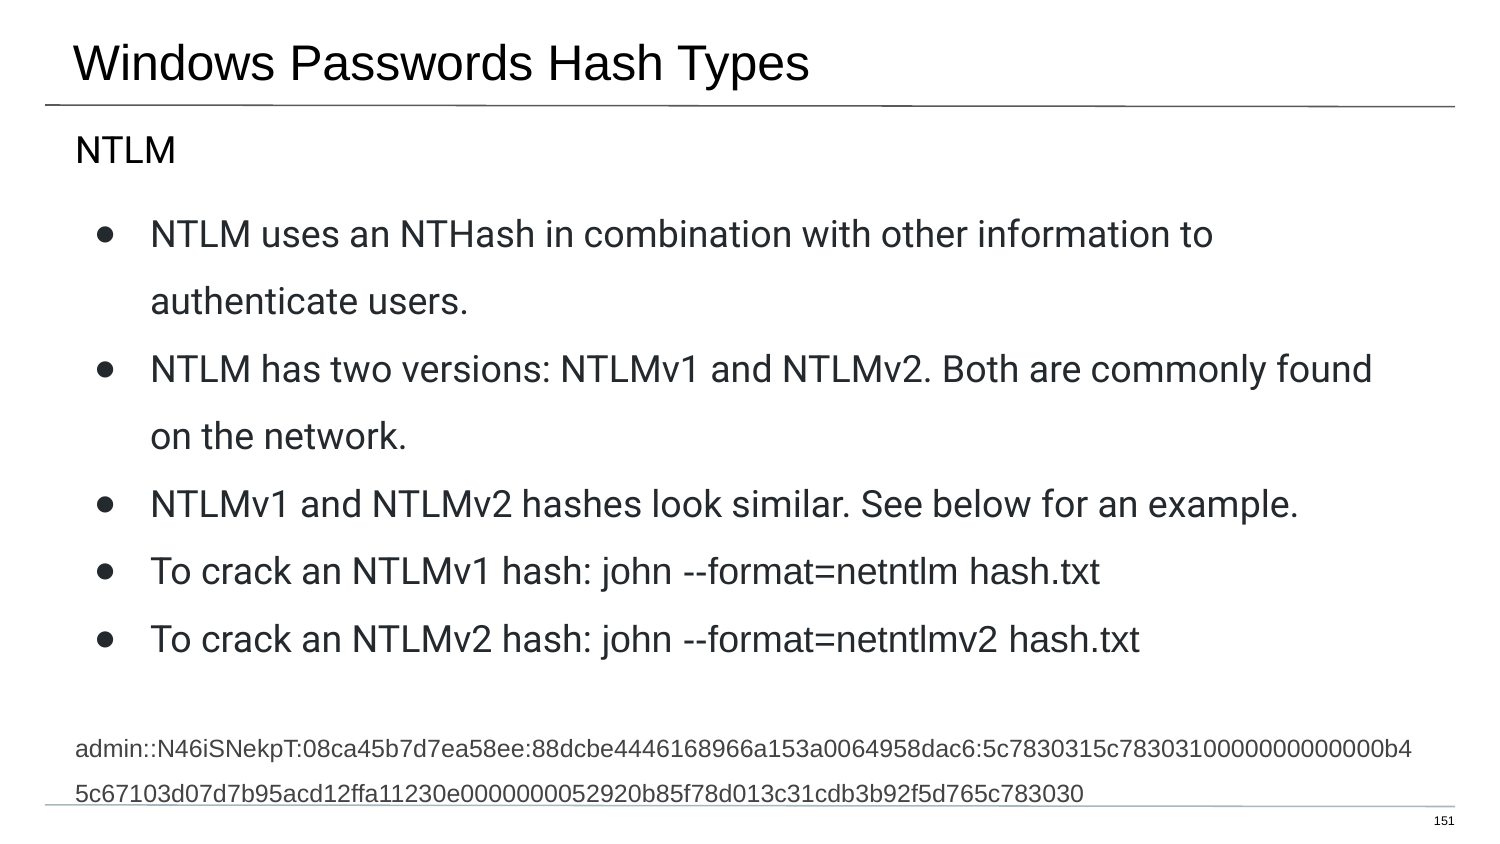

# Windows Passwords Hash Types
NTLM
NTLM uses an NTHash in combination with other information to authenticate users.
NTLM has two versions: NTLMv1 and NTLMv2. Both are commonly found on the network.
NTLMv1 and NTLMv2 hashes look similar. See below for an example.
To crack an NTLMv1 hash: john --format=netntlm hash.txt
To crack an NTLMv2 hash: john --format=netntlmv2 hash.txt

admin::N46iSNekpT:08ca45b7d7ea58ee:88dcbe4446168966a153a0064958dac6:5c7830315c7830310000000000000b45c67103d07d7b95acd12ffa11230e0000000052920b85f78d013c31cdb3b92f5d765c783030

151